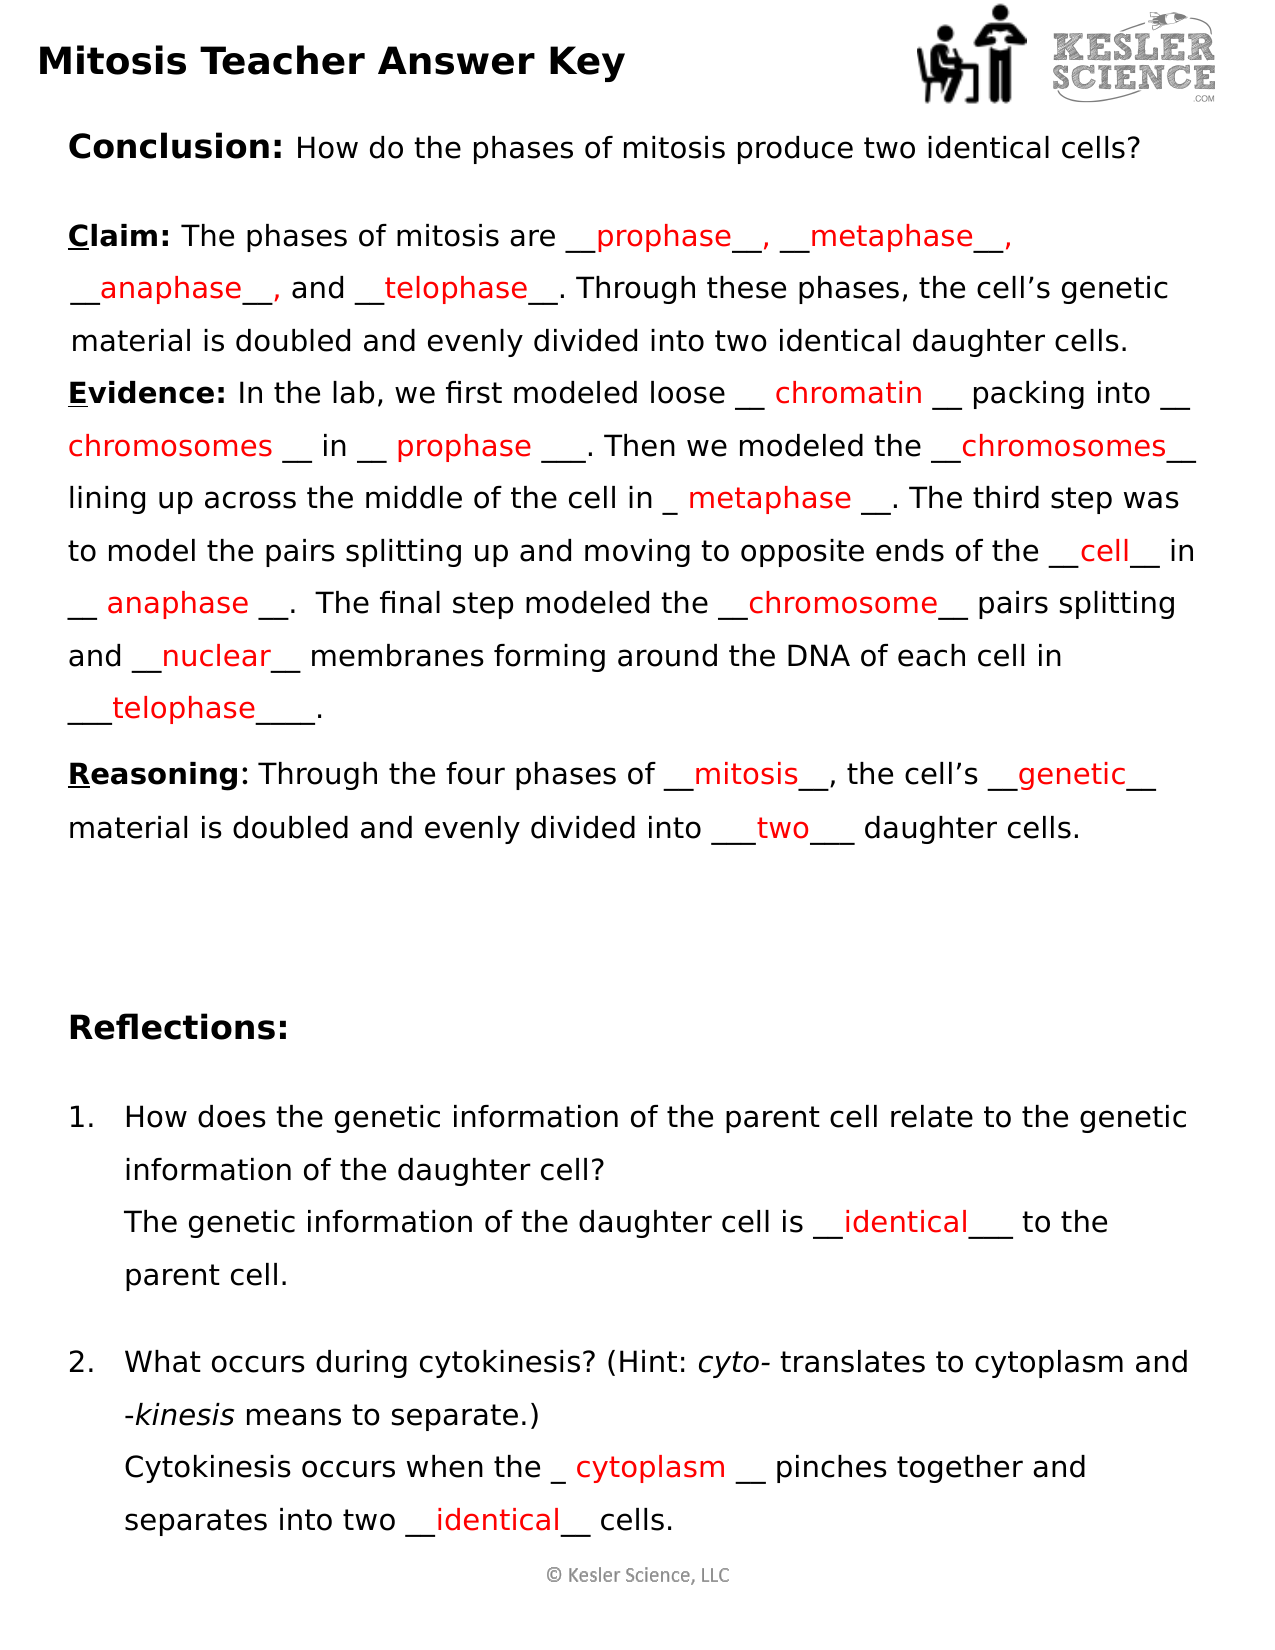

Mitosis Teacher Answer Key
Conclusion: How do the phases of mitosis produce two identical cells?

Claim: The phases of mitosis are __prophase__, __metaphase__, __anaphase__, and __telophase__. Through these phases, the cell’s genetic material is doubled and evenly divided into two identical daughter cells.
Evidence: In the lab, we first modeled loose __ chromatin __ packing into __ chromosomes __ in __ prophase ___. Then we modeled the __chromosomes__ lining up across the middle of the cell in _ metaphase __. The third step was to model the pairs splitting up and moving to opposite ends of the __cell__ in __ anaphase __.  The final step modeled the __chromosome__ pairs splitting and __nuclear__ membranes forming around the DNA of each cell in ___telophase____.
Reasoning: Through the four phases of __mitosis__, the cell’s __genetic__ material is doubled and evenly divided into ___two___ daughter cells.

Reflections:

How does the genetic information of the parent cell relate to the genetic information of the daughter cell?
The genetic information of the daughter cell is __identical___ to the parent cell.

What occurs during cytokinesis? (Hint: cyto- translates to cytoplasm and -kinesis means to separate.)
Cytokinesis occurs when the _ cytoplasm __ pinches together and separates into two __identical__ cells.